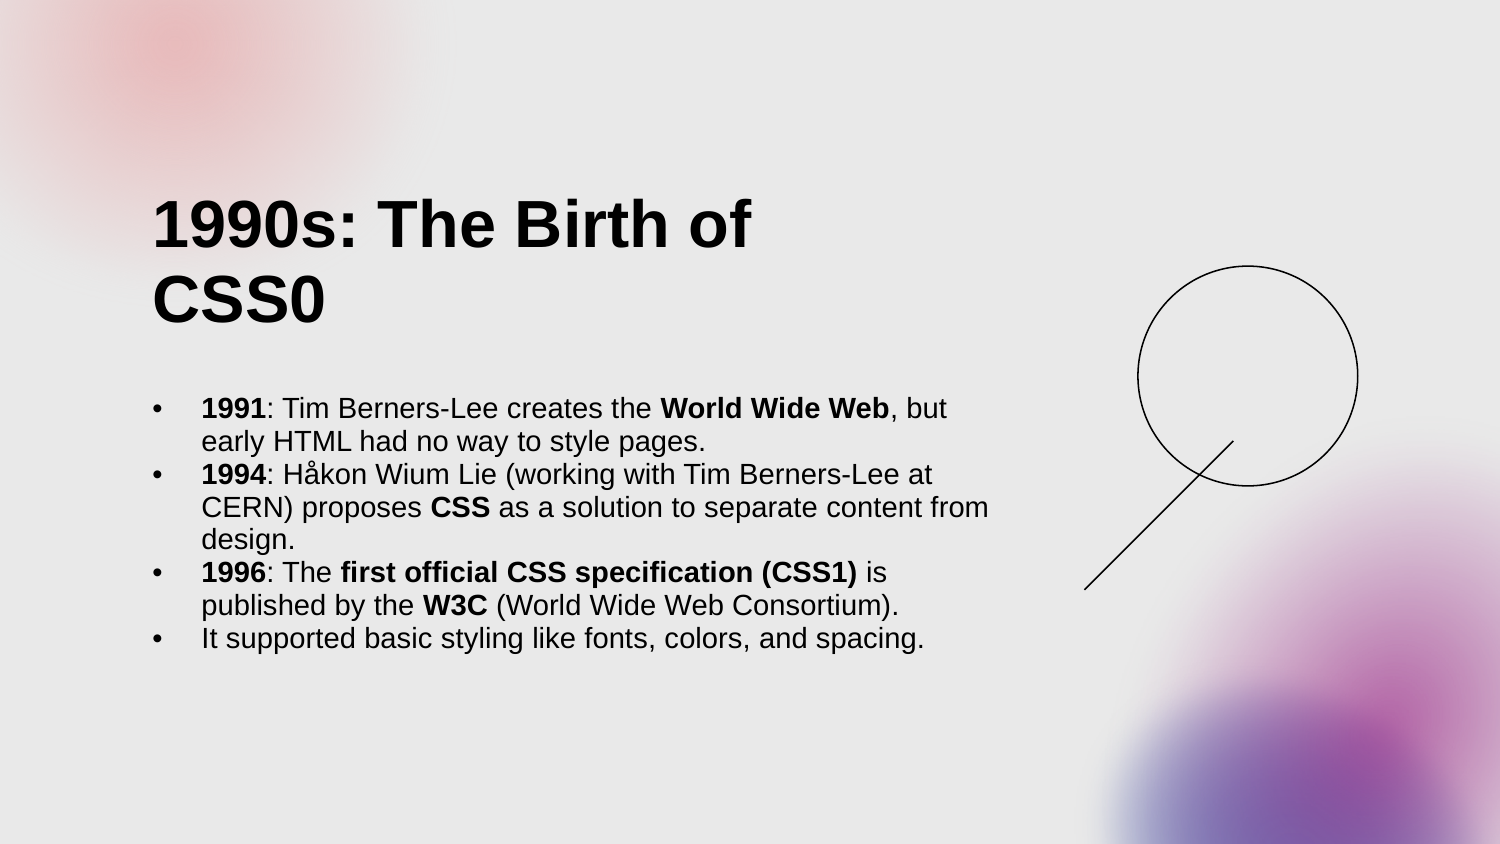

1990s: The Birth of CSS0

1991: Tim Berners-Lee creates the World Wide Web, but early HTML had no way to style pages.
1994: Håkon Wium Lie (working with Tim Berners-Lee at CERN) proposes CSS as a solution to separate content from design.
1996: The first official CSS specification (CSS1) is published by the W3C (World Wide Web Consortium).
It supported basic styling like fonts, colors, and spacing.